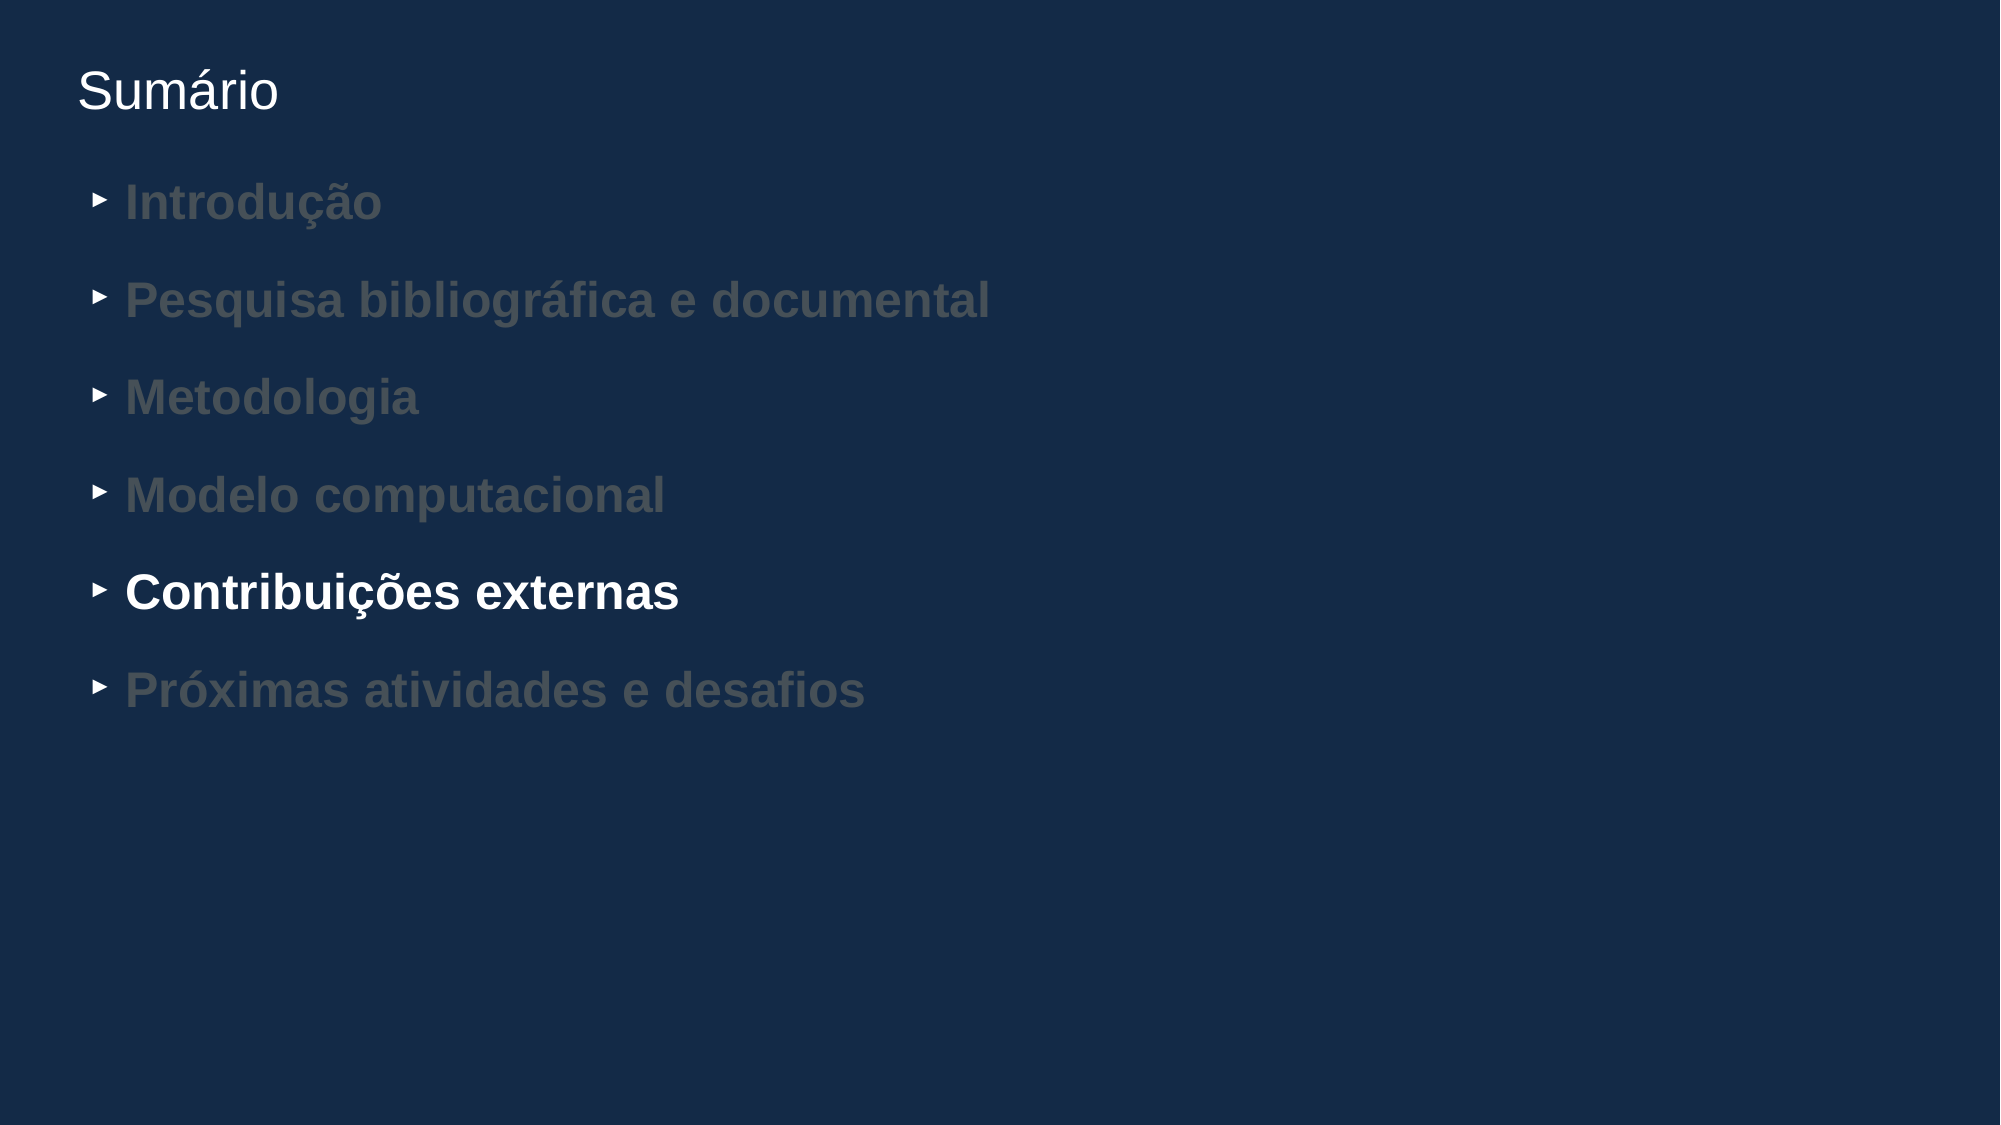

# Sumário
Introdução
Pesquisa bibliográfica e documental
Metodologia
Modelo computacional
Contribuições externas
Próximas atividades e desafios